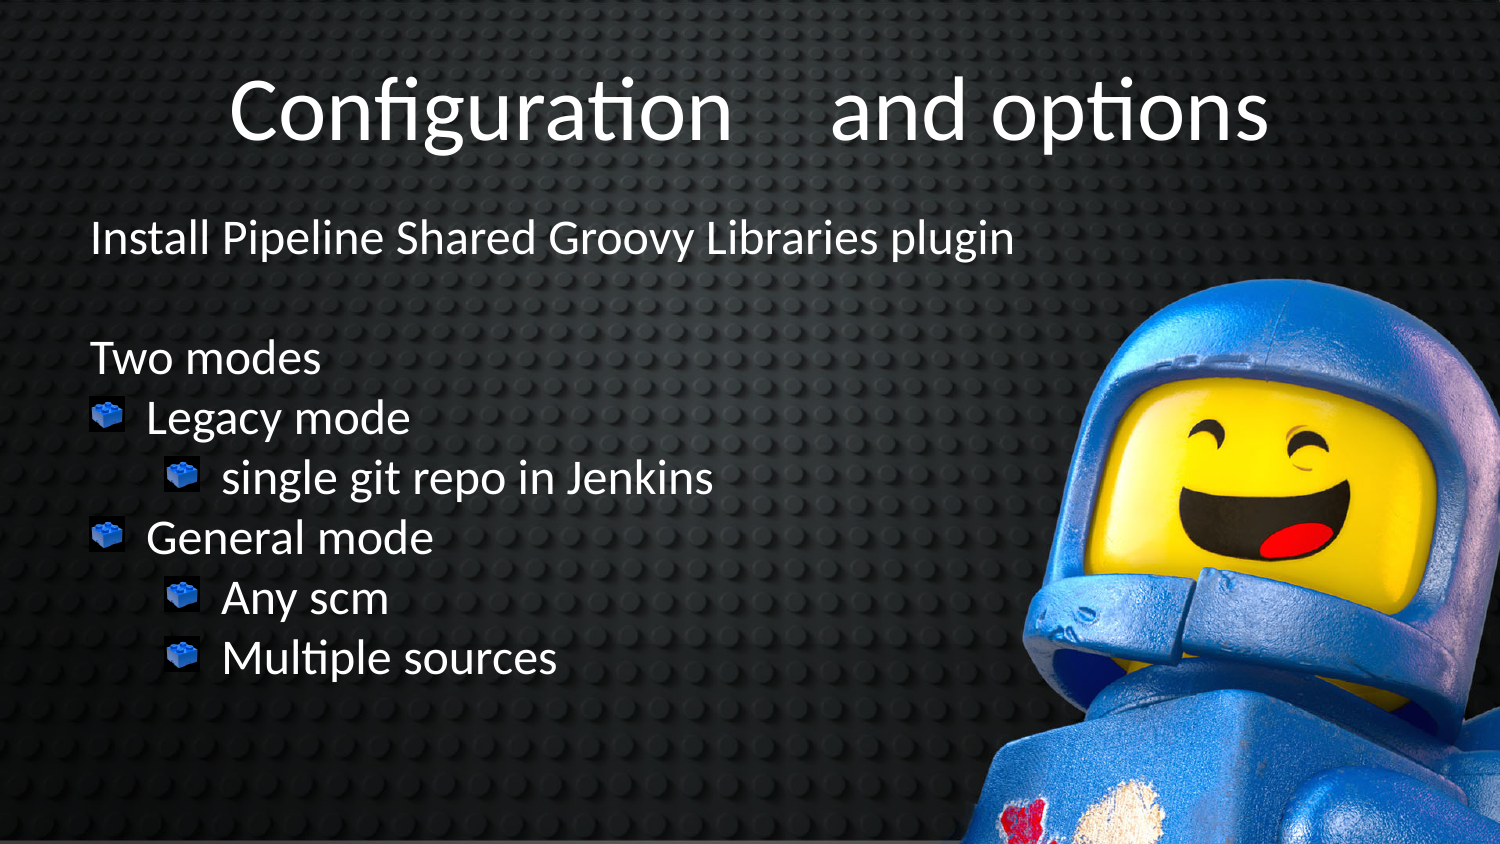

Configuration	and options
Install Pipeline Shared Groovy Libraries plugin

Two modes
Legacy mode
single git repo in Jenkins
General mode
Any scm
Multiple sources